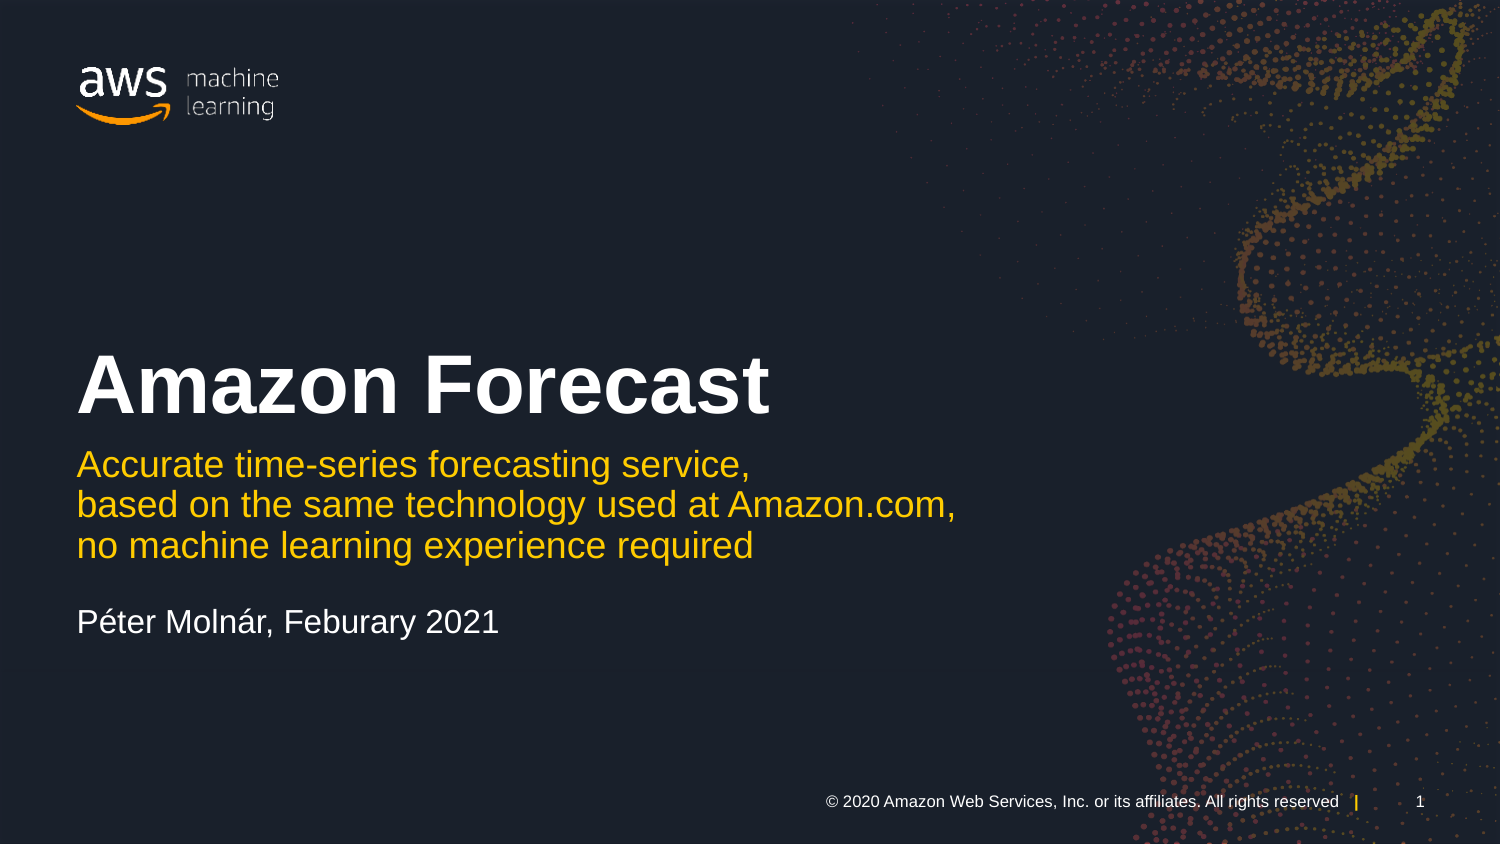

Amazon Forecast
Accurate time-series forecasting service,
based on the same technology used at Amazon.com,
no machine learning experience required

Péter Molnár, Feburary 2021